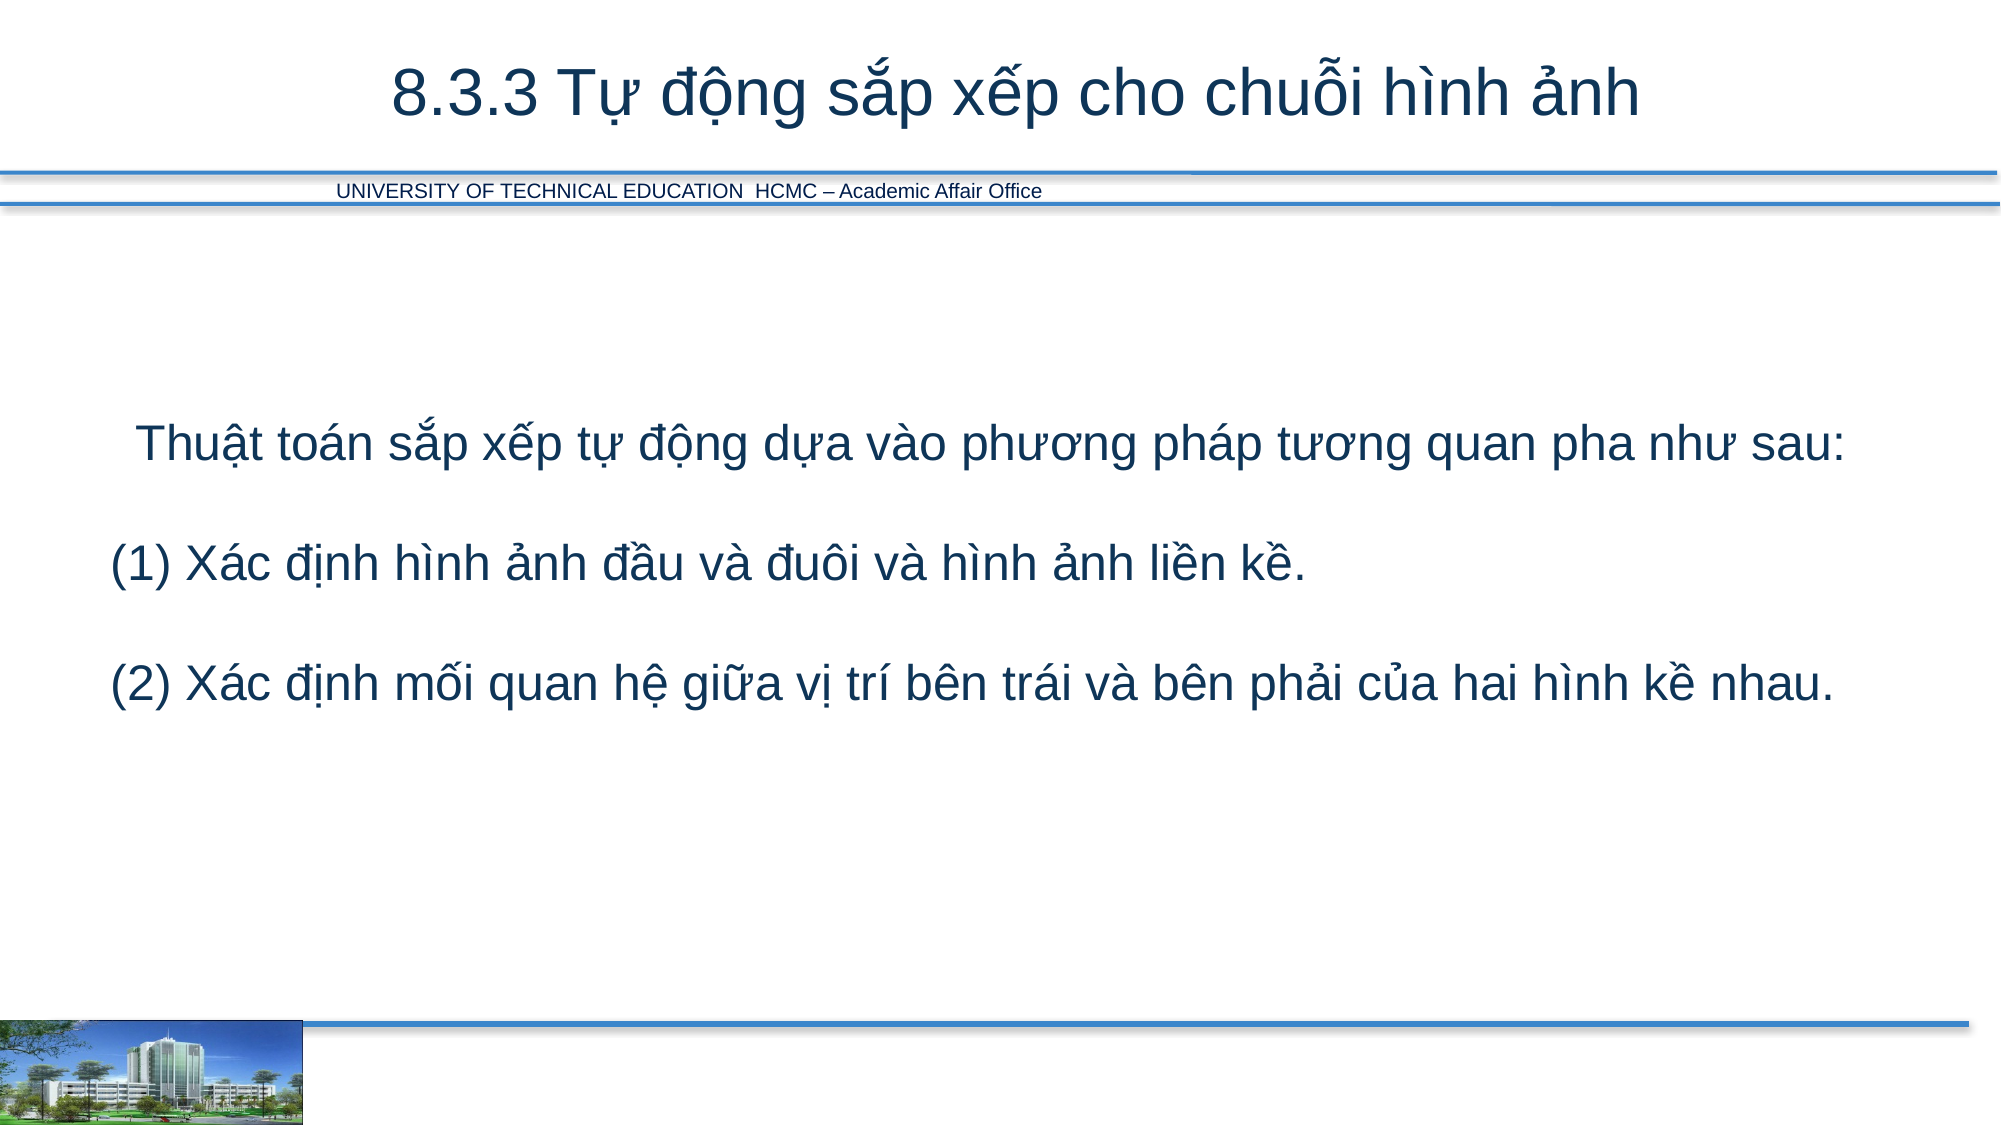

8.3.3 Tự động sắp xếp cho chuỗi hình ảnh
Thuật toán sắp xếp tự động dựa vào phương pháp tương quan pha như sau:

(1) Xác định hình ảnh đầu và đuôi và hình ảnh liền kề.

(2) Xác định mối quan hệ giữa vị trí bên trái và bên phải của hai hình kề nhau.